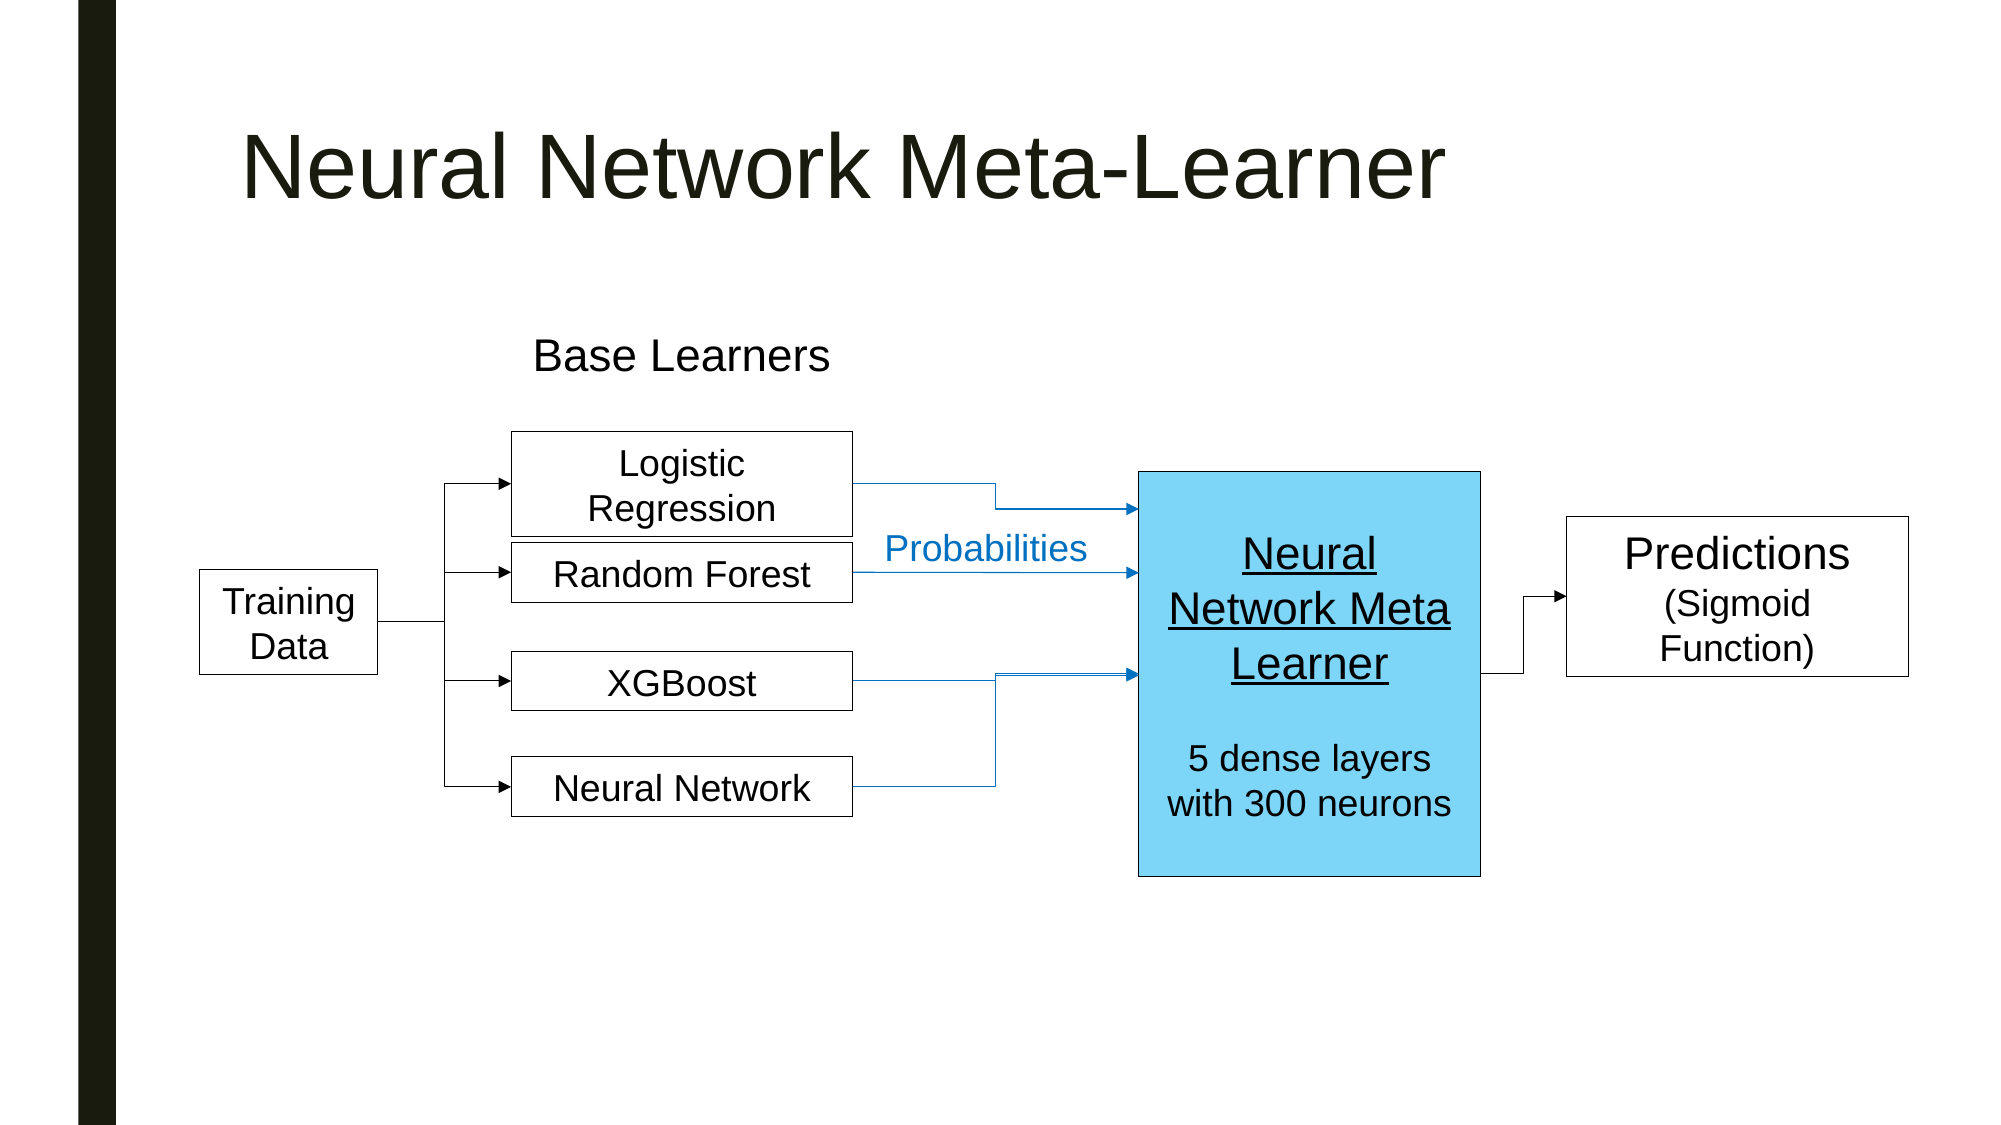

# Neural Network Meta-Learner
Base Learners
Logistic Regression

Neural Network Meta Learner

5 dense layers with 300 neurons

Probabilities
Predictions
(Sigmoid Function)
Random Forest
Training
Data
XGBoost
Neural Network